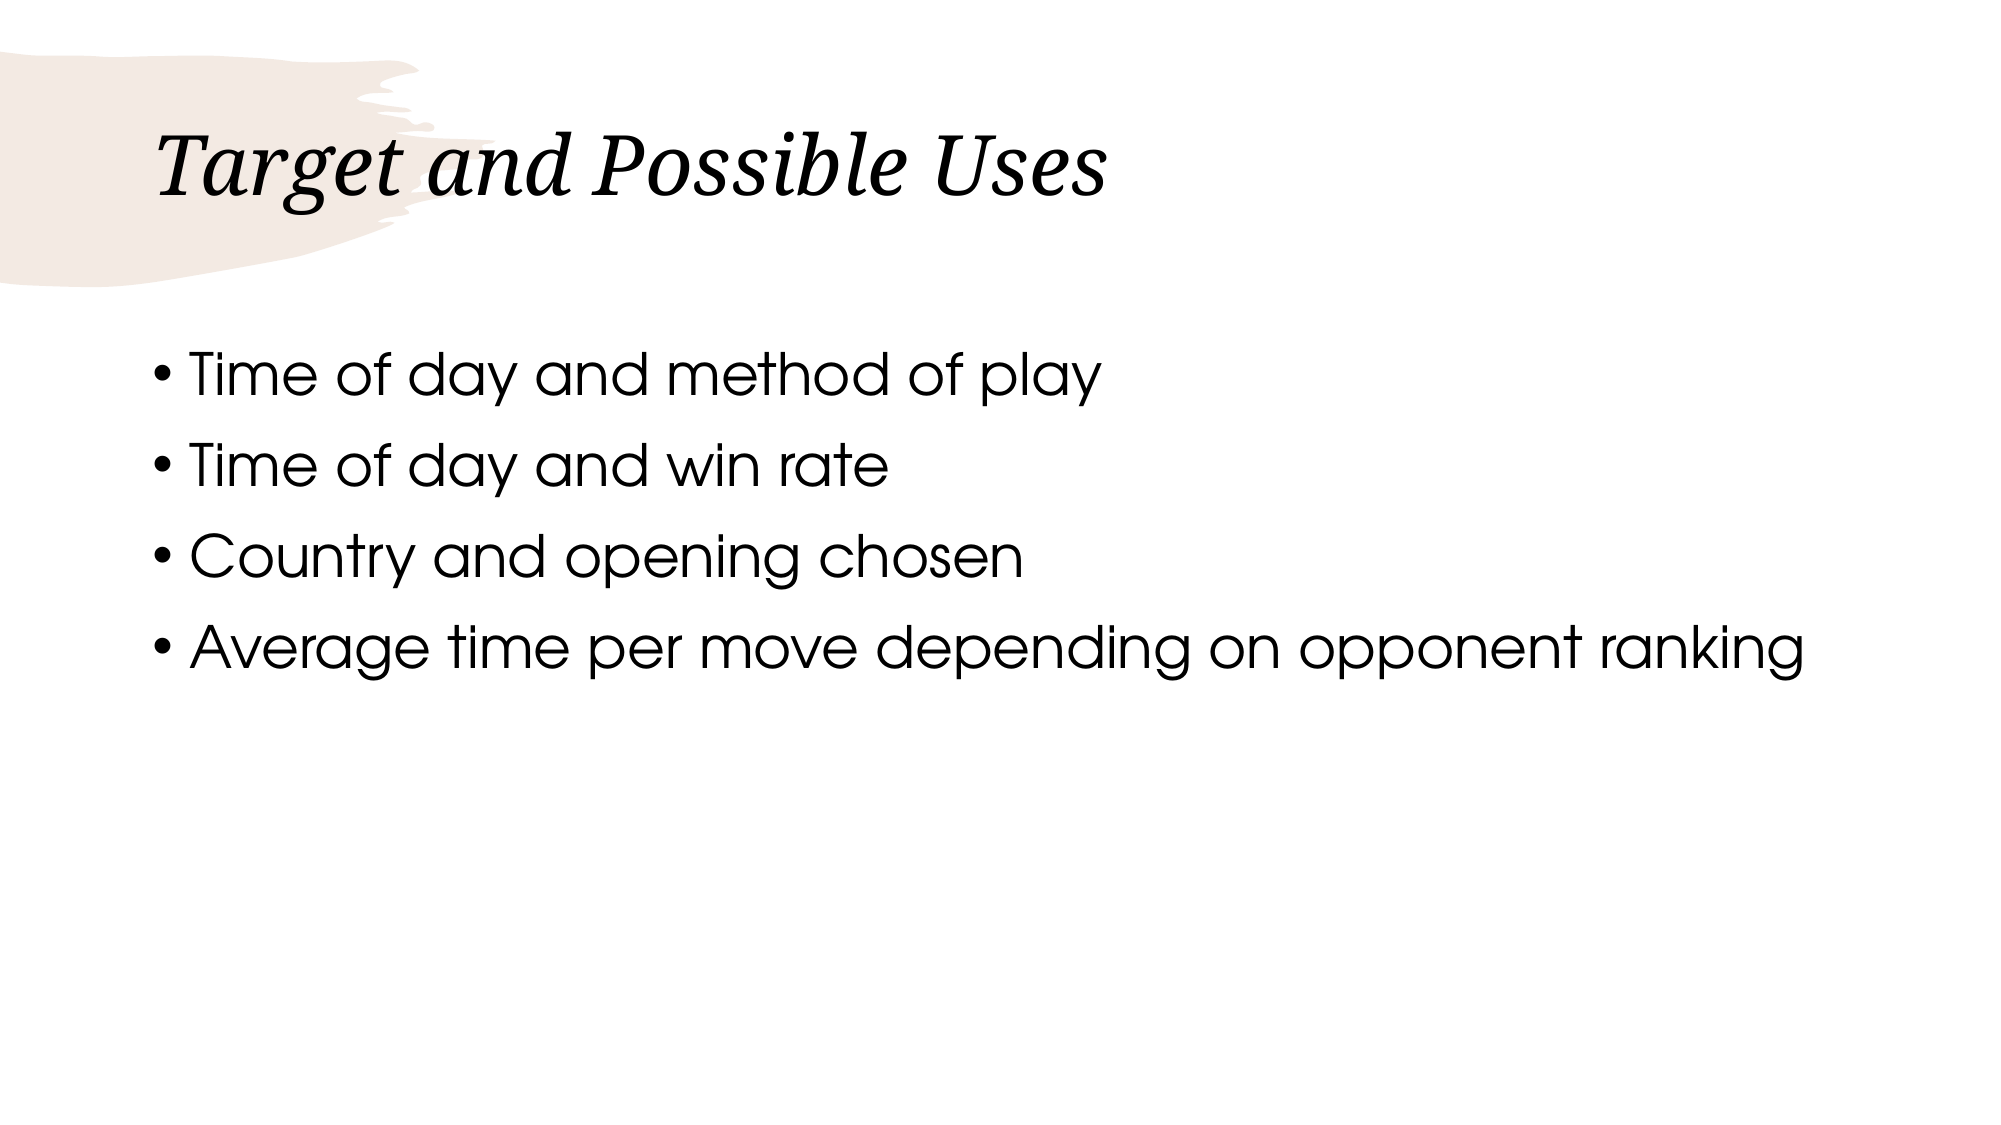

# Target and Possible Uses
Time of day and method of play
Time of day and win rate
Country and opening chosen
Average time per move depending on opponent ranking